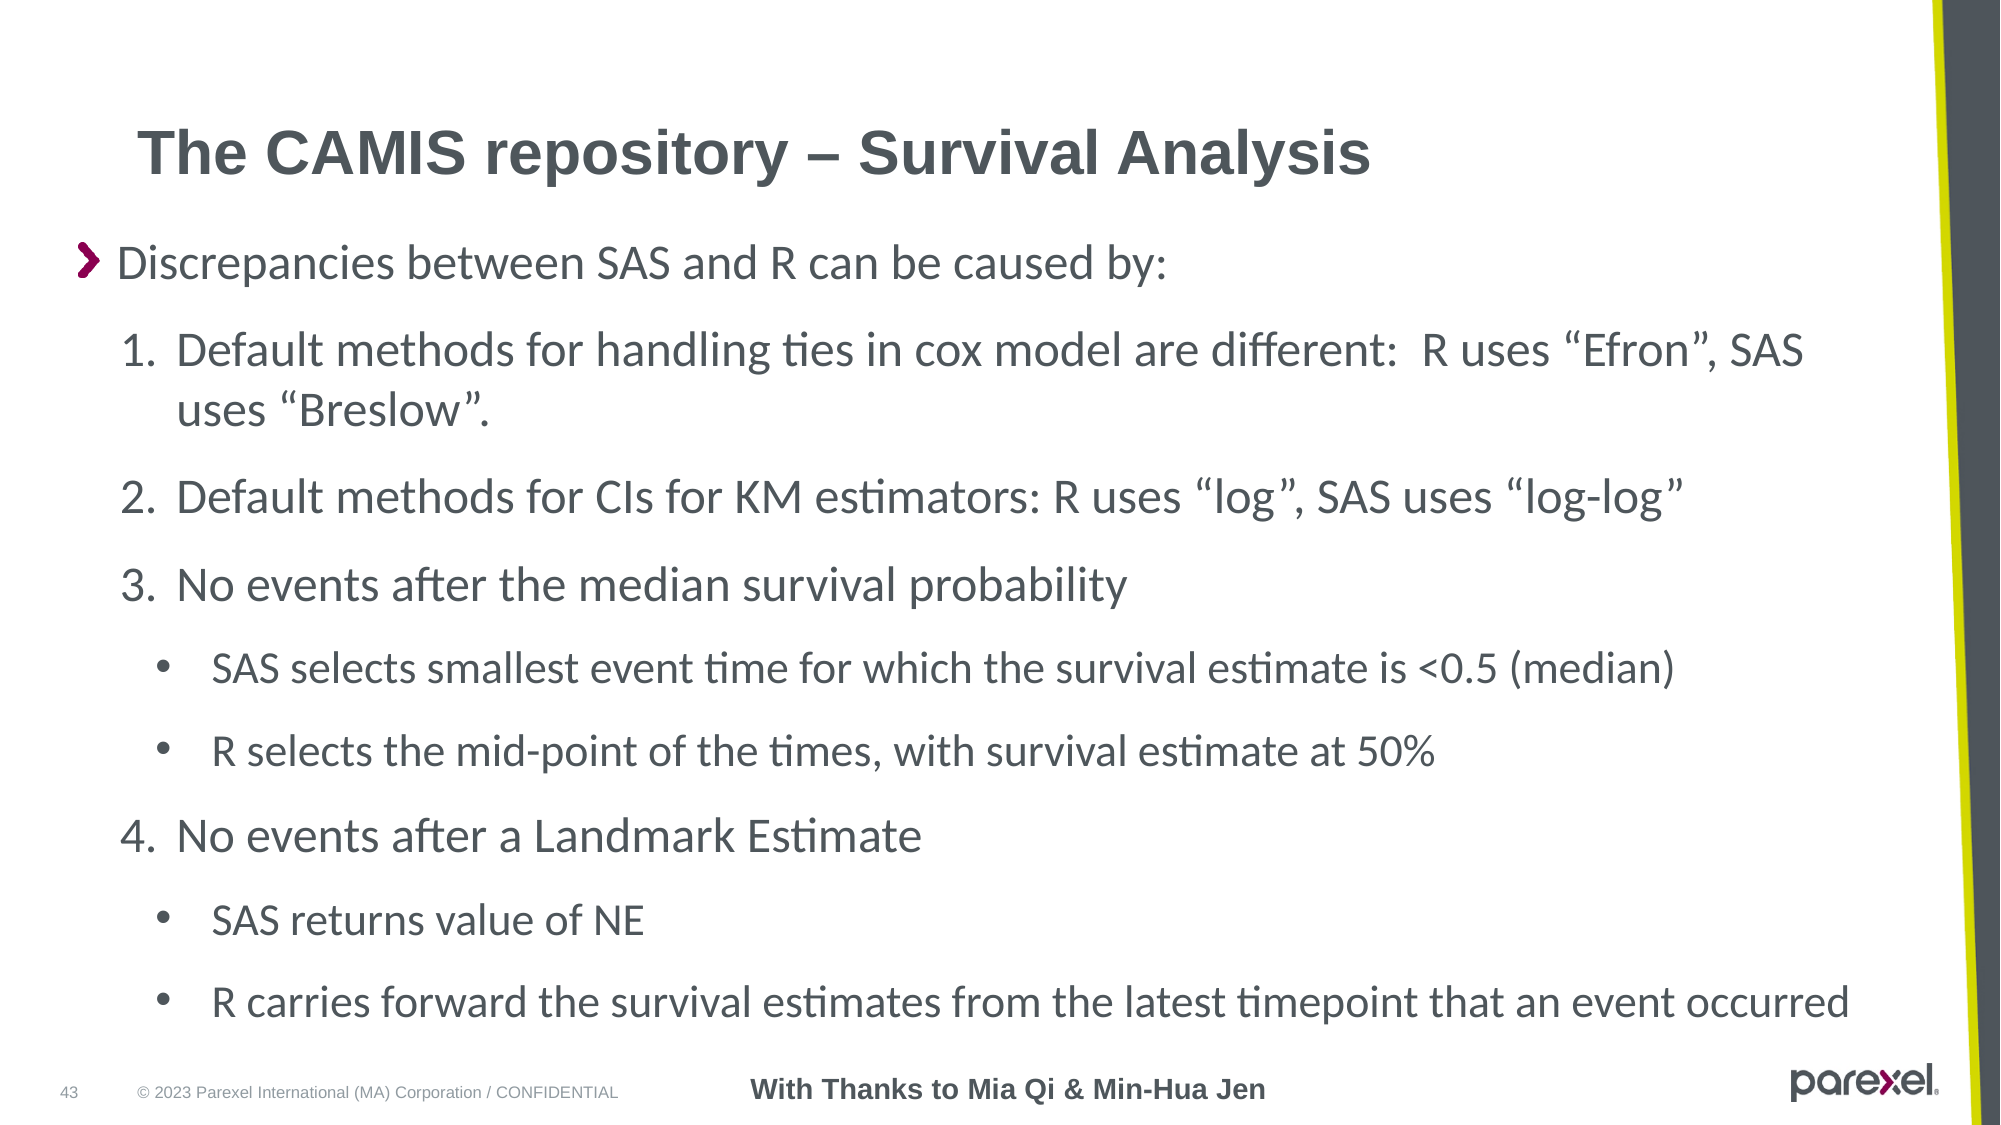

# The CAMIS repository – Survival Analysis
Discrepancies between SAS and R can be caused by:
Default methods for handling ties in cox model are different:  R uses “Efron”, SAS uses “Breslow”.
Default methods for CIs for KM estimators: R uses “log”, SAS uses “log-log”
No events after the median survival probability
SAS selects smallest event time for which the survival estimate is <0.5 (median)
R selects the mid-point of the times, with survival estimate at 50%
No events after a Landmark Estimate
SAS returns value of NE
R carries forward the survival estimates from the latest timepoint that an event occurred

With Thanks to Mia Qi & Min-Hua Jen
43